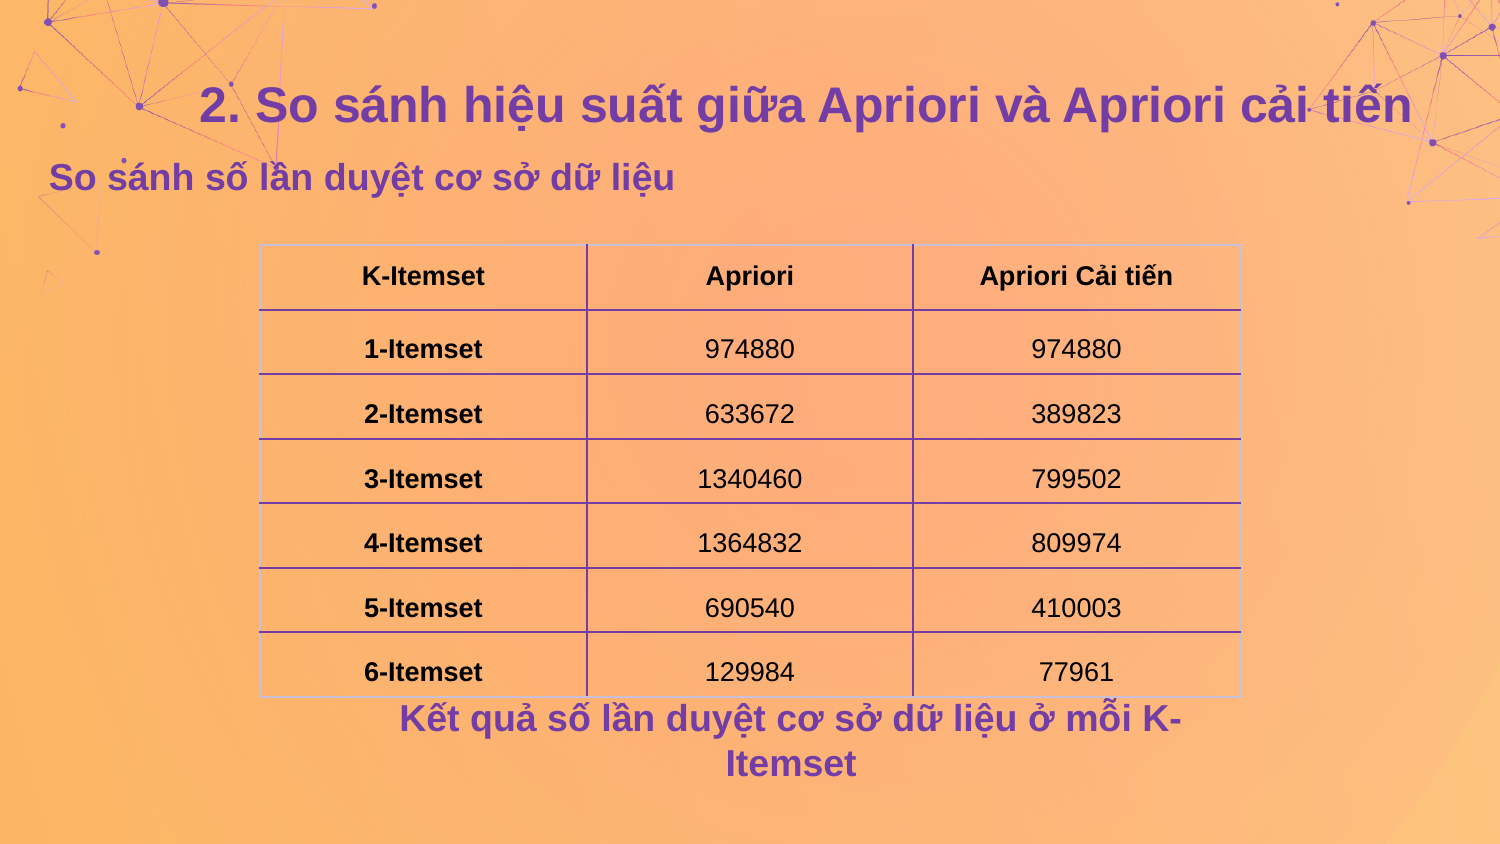

# 2. So sánh hiệu suất giữa Apriori và Apriori cải tiến
So sánh số lần duyệt cơ sở dữ liệu
| K-Itemset | Apriori | Apriori Cải tiến |
| --- | --- | --- |
| 1-Itemset | 974880 | 974880 |
| 2-Itemset | 633672 | 389823 |
| 3-Itemset | 1340460 | 799502 |
| 4-Itemset | 1364832 | 809974 |
| 5-Itemset | 690540 | 410003 |
| 6-Itemset | 129984 | 77961 |
Kết quả số lần duyệt cơ sở dữ liệu ở mỗi K-Itemset